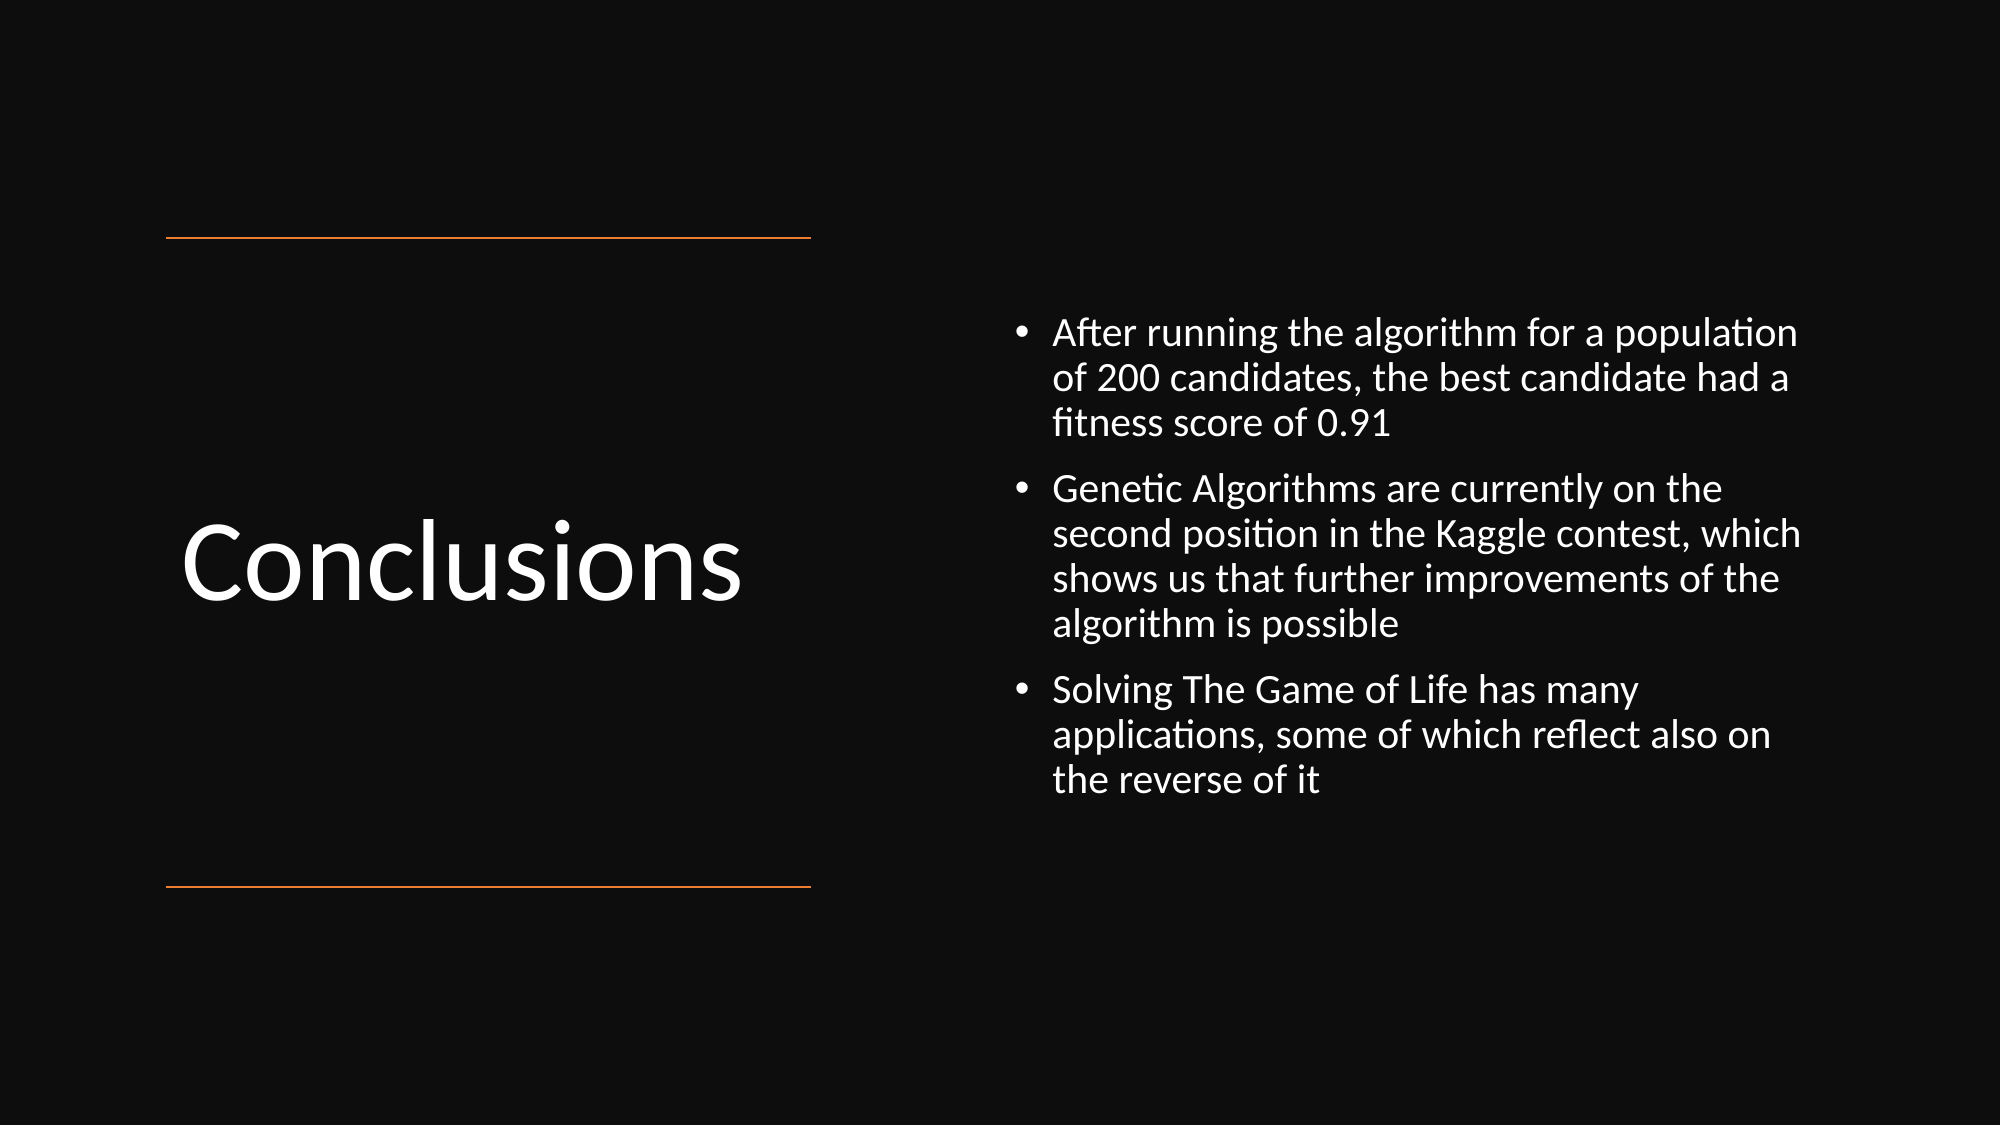

After running the algorithm for a population of 200 candidates, the best candidate had a fitness score of 0.91
Genetic Algorithms are currently on the second position in the Kaggle contest, which shows us that further improvements of the algorithm is possible
Solving The Game of Life has many applications, some of which reflect also on the reverse of it
# Conclusions